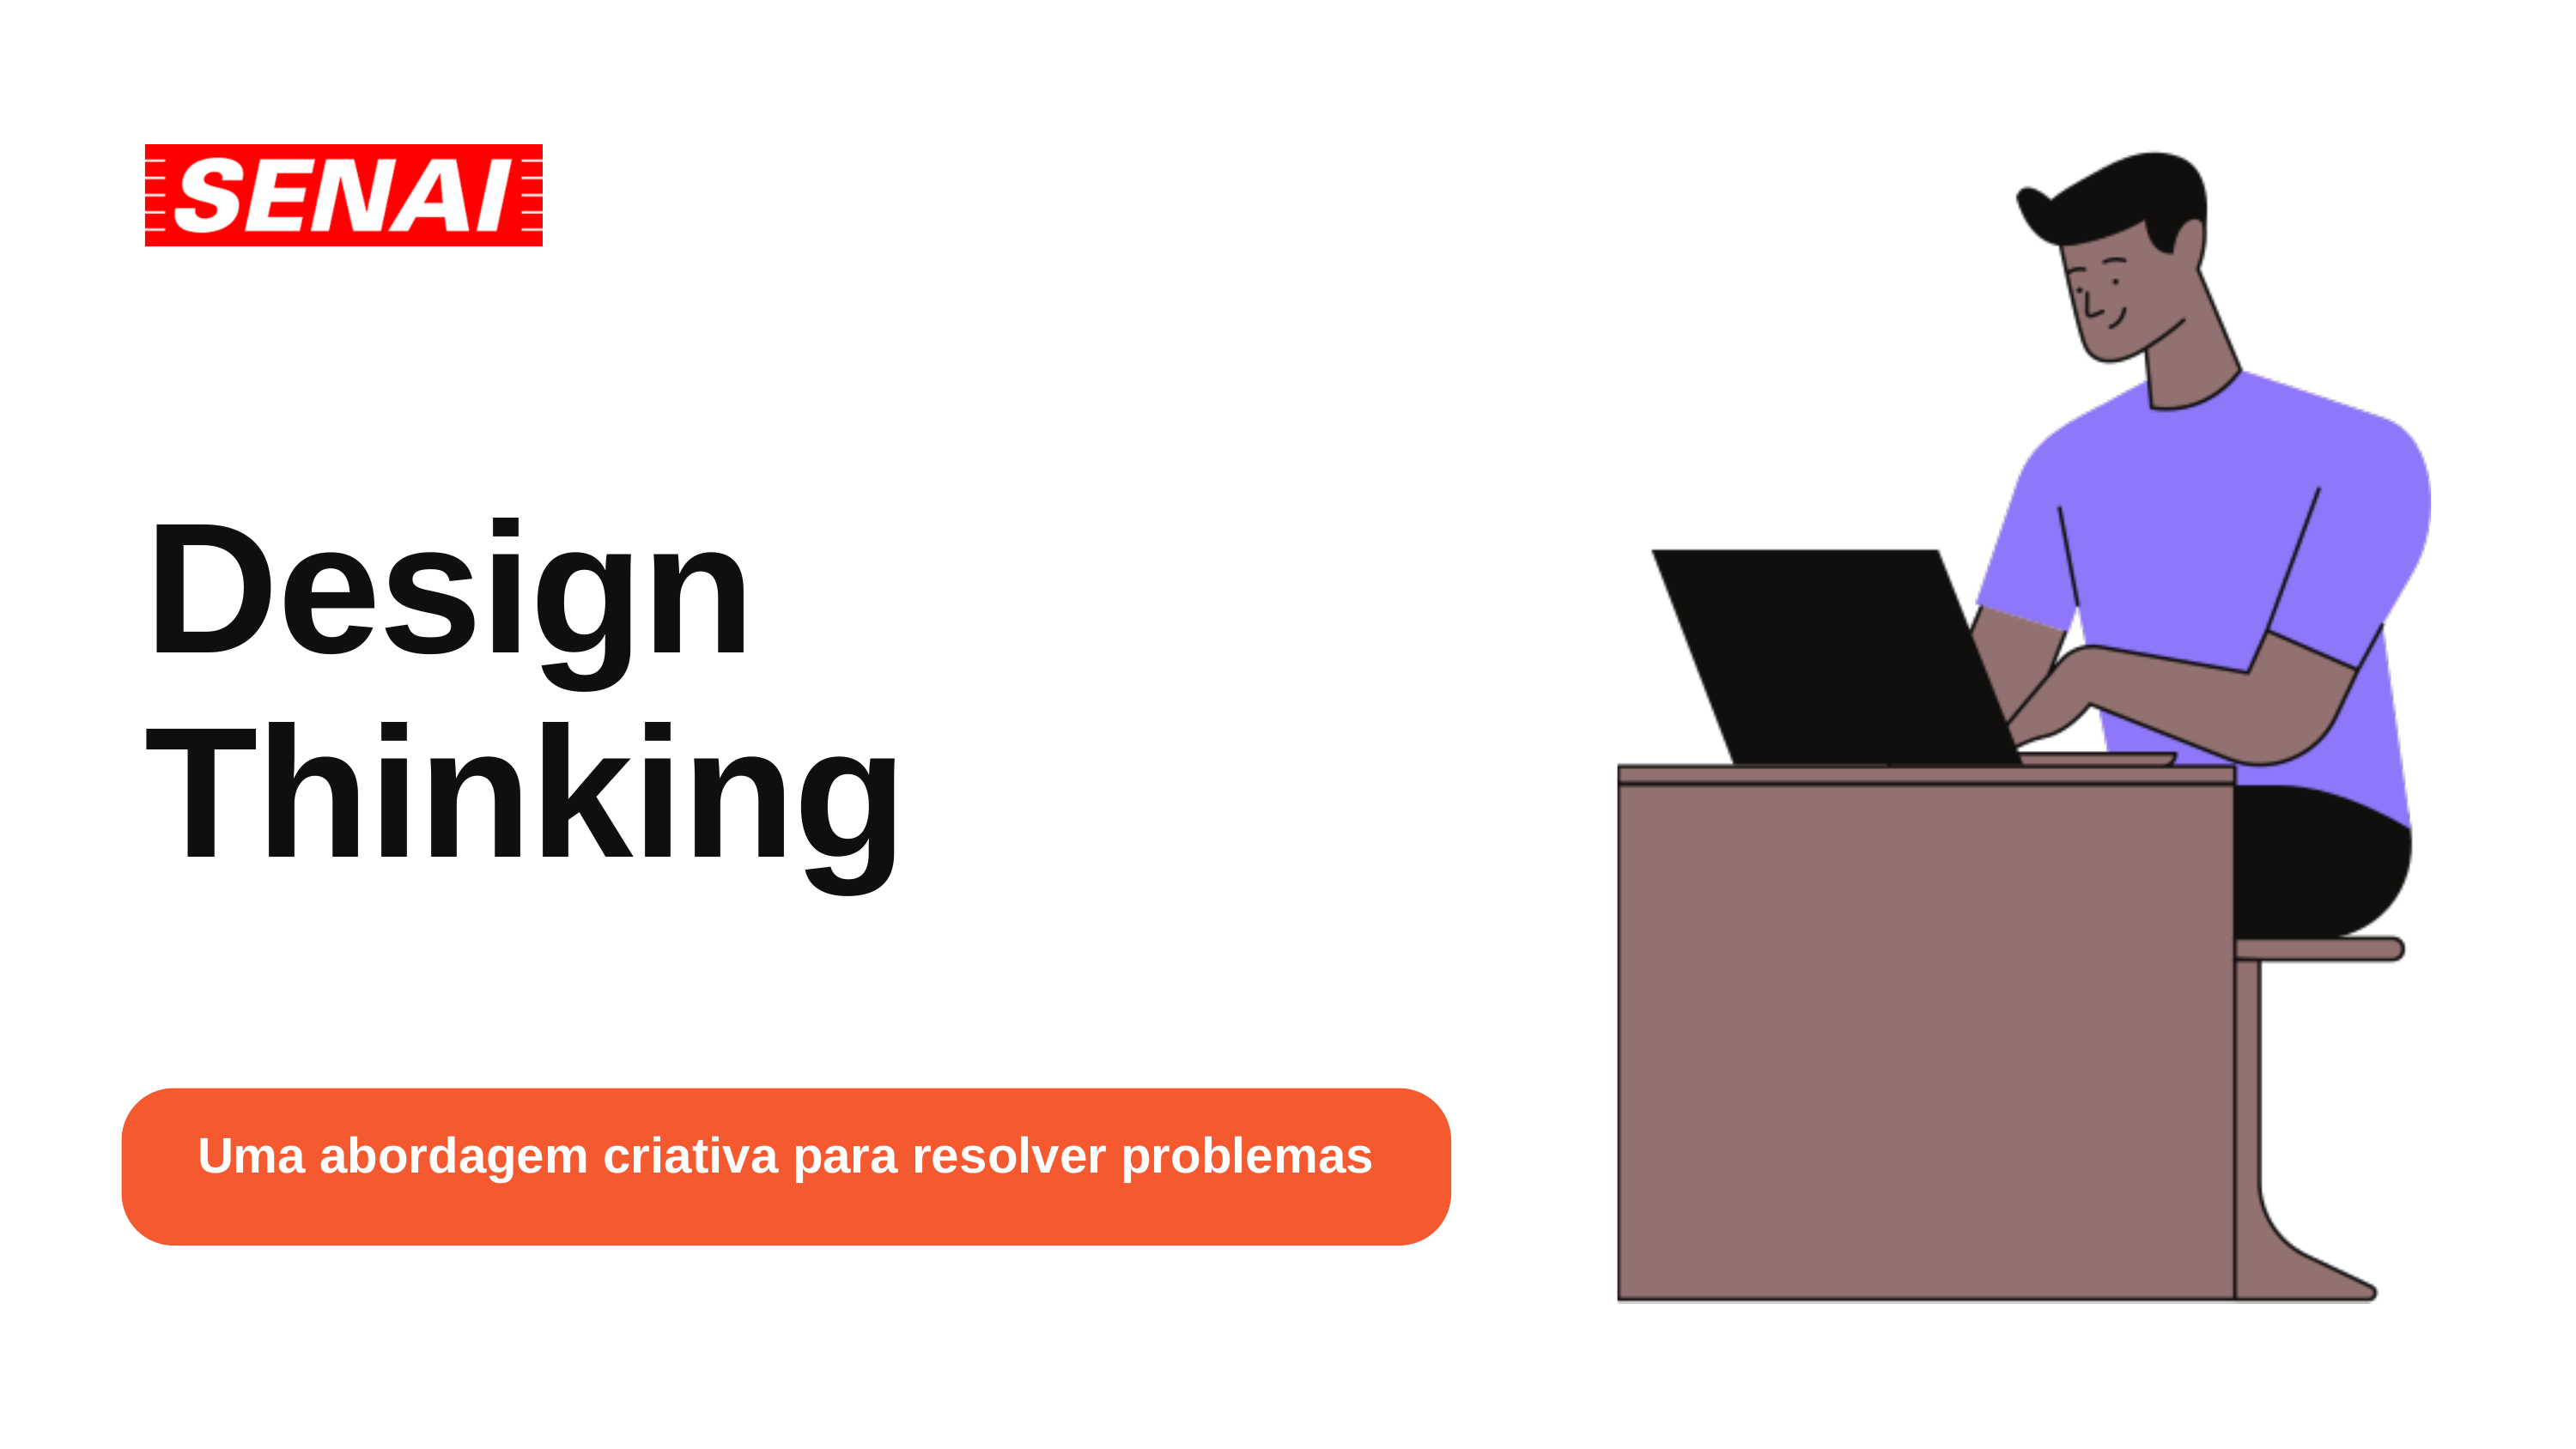

Design Thinking

Uma abordagem criativa para resolver problemas